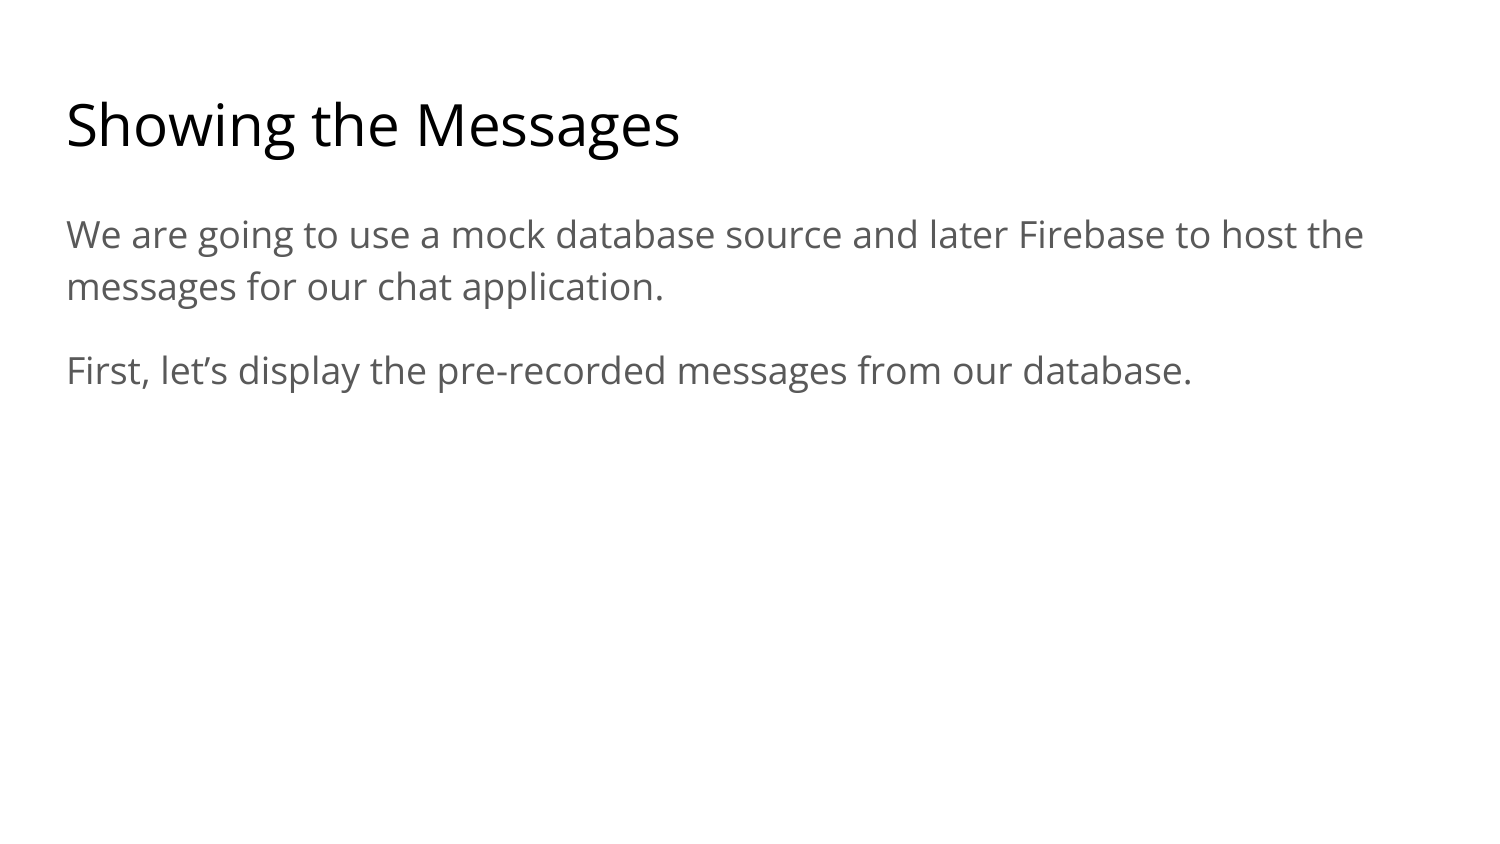

# Showing the Messages
We are going to use a mock database source and later Firebase to host the messages for our chat application.
First, let’s display the pre-recorded messages from our database.